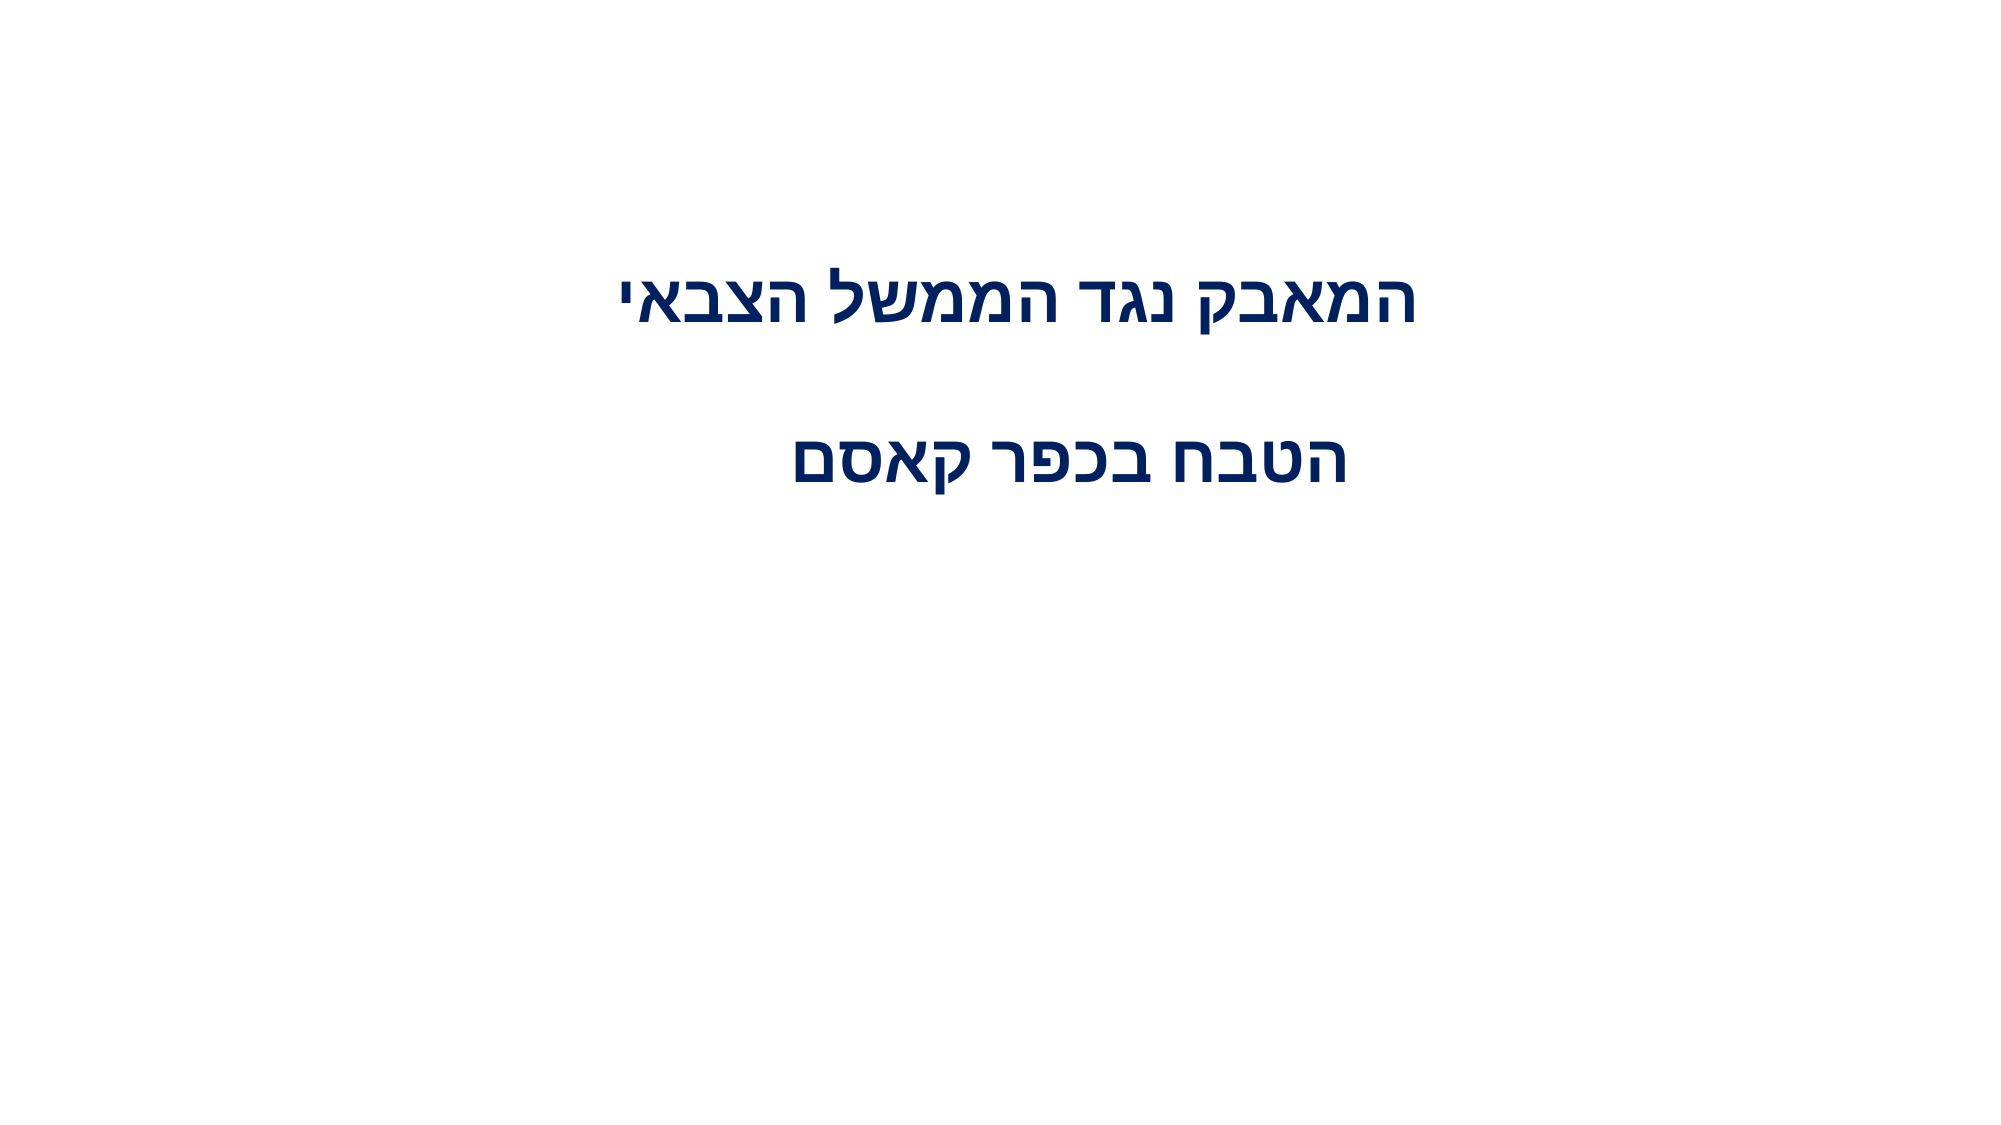

המאבק נגד הממשל הצבאי

    הטבח בכפר קאסם